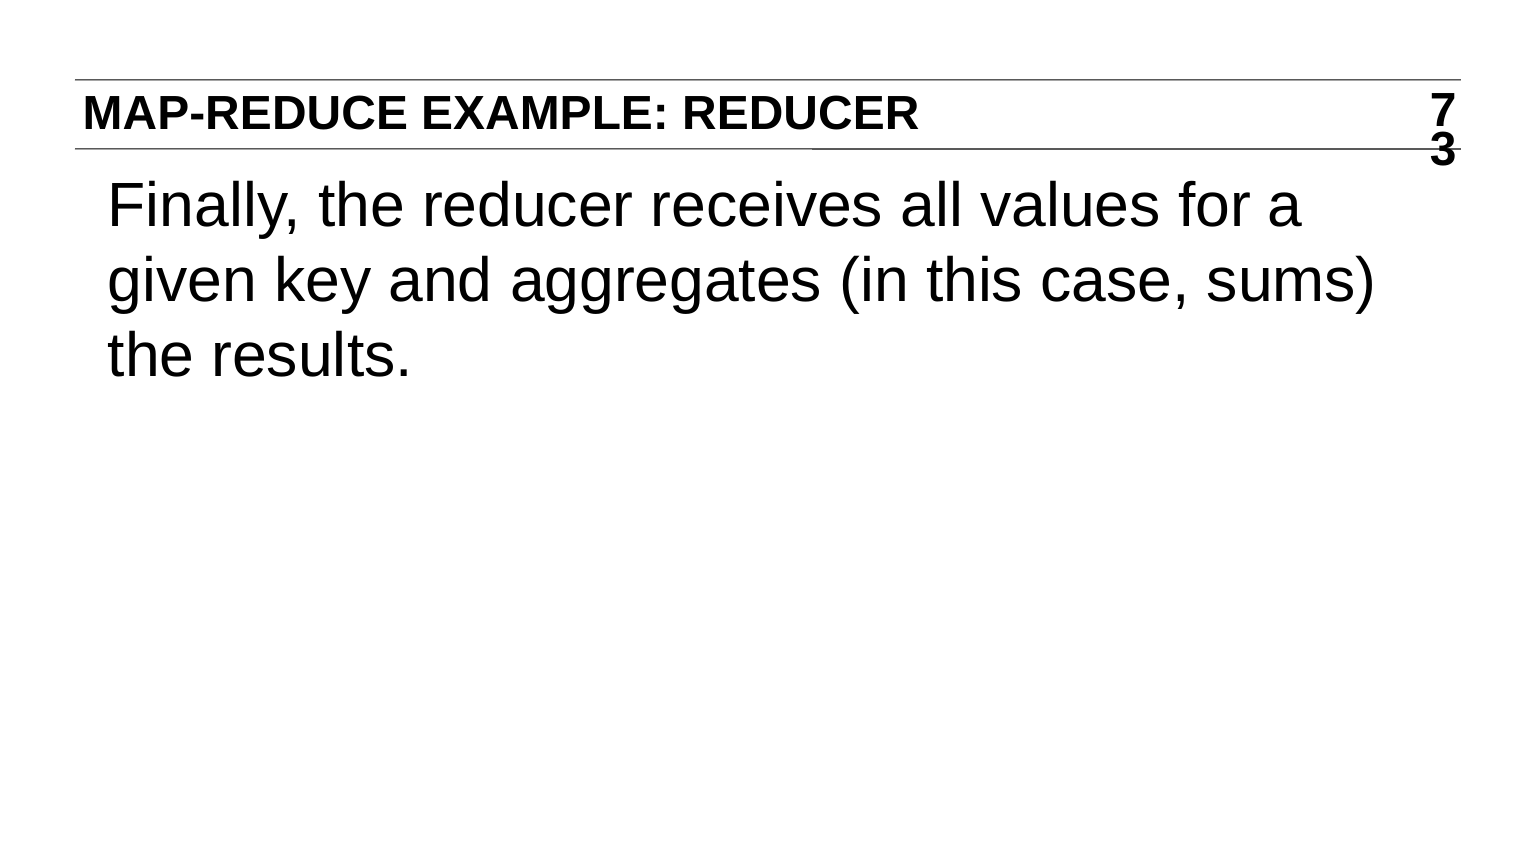

Map-reduce example: reducer
73
Finally, the reducer receives all values for a given key and aggregates (in this case, sums) the results.